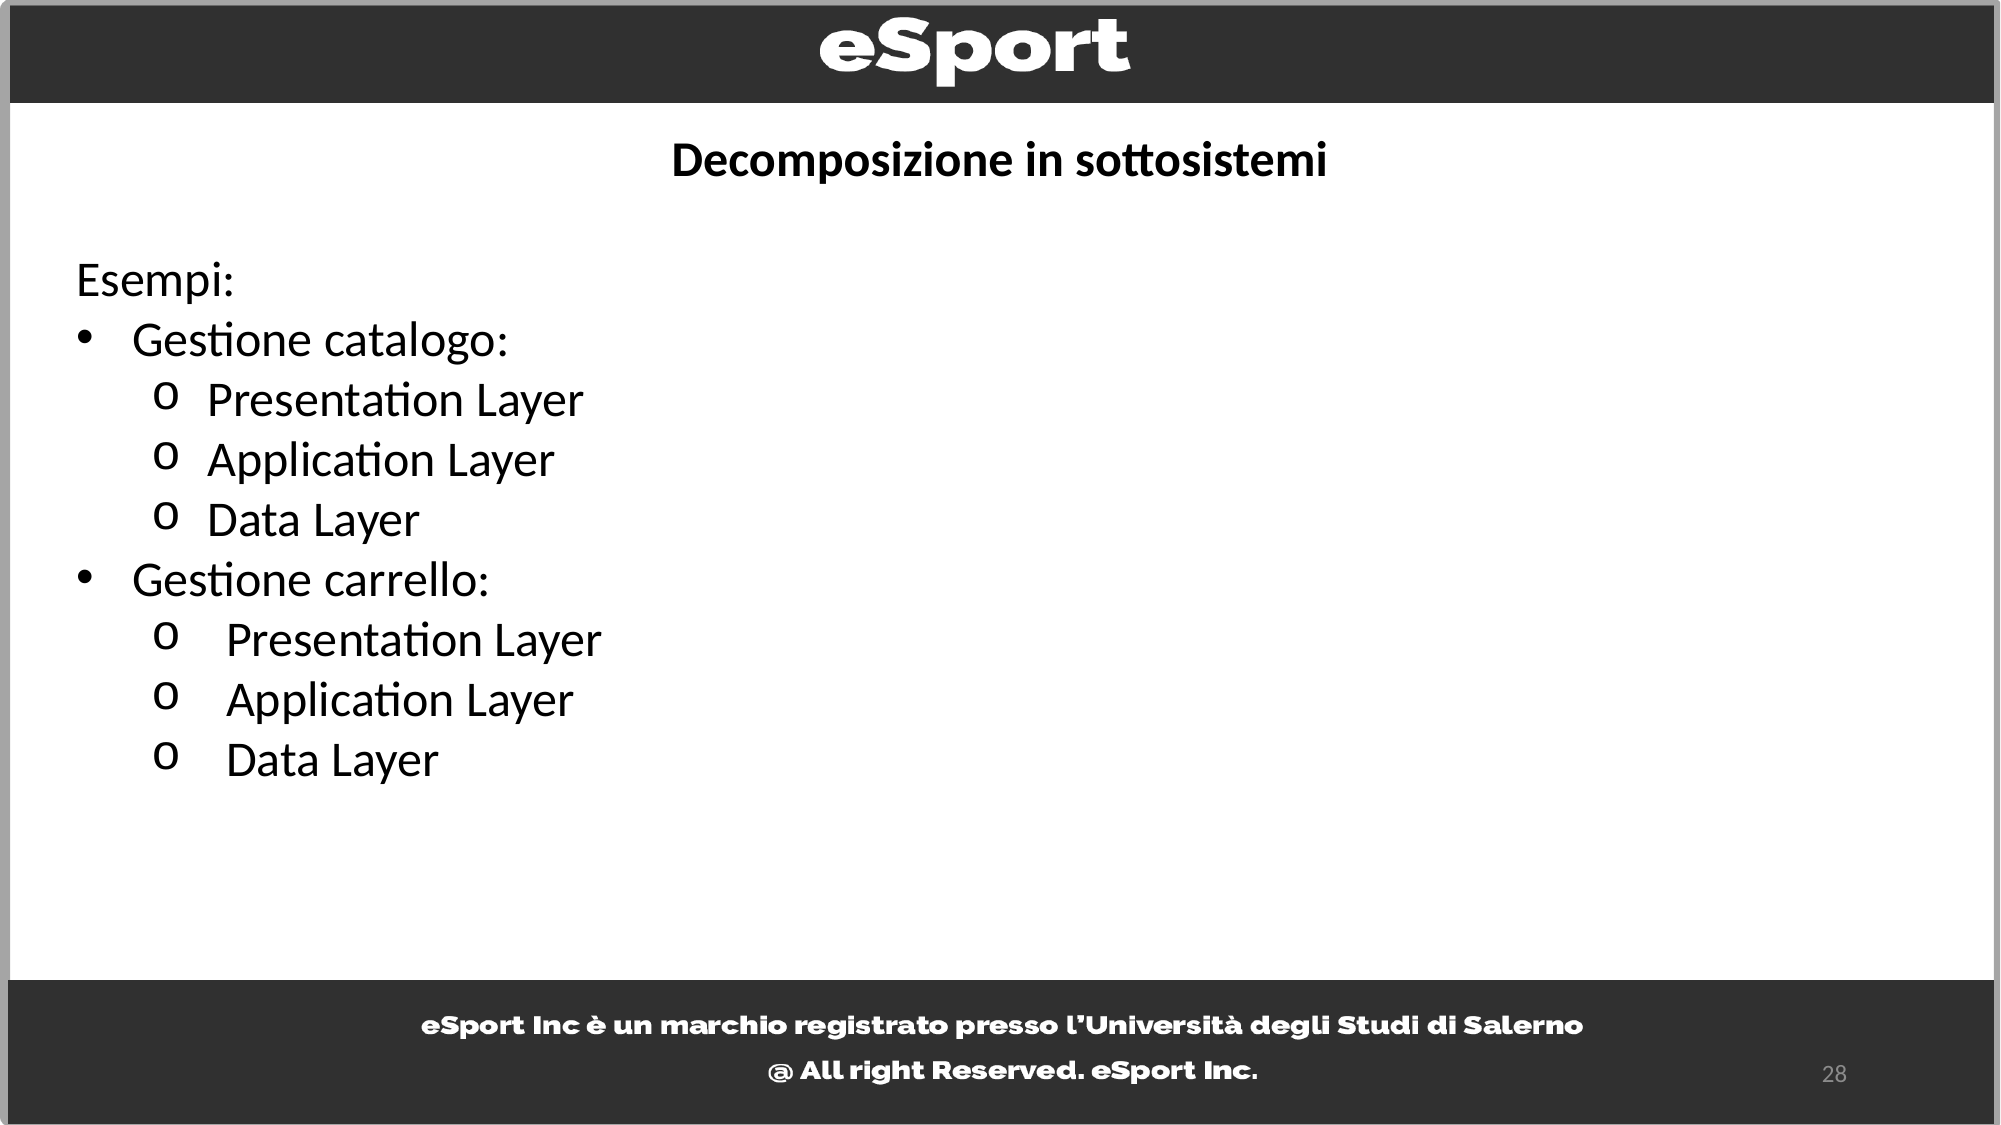

Decomposizione in sottosistemi
Esempi:
Gestione catalogo:
Presentation Layer
Application Layer
Data Layer
Gestione carrello:
Presentation Layer
Application Layer
Data Layer
28